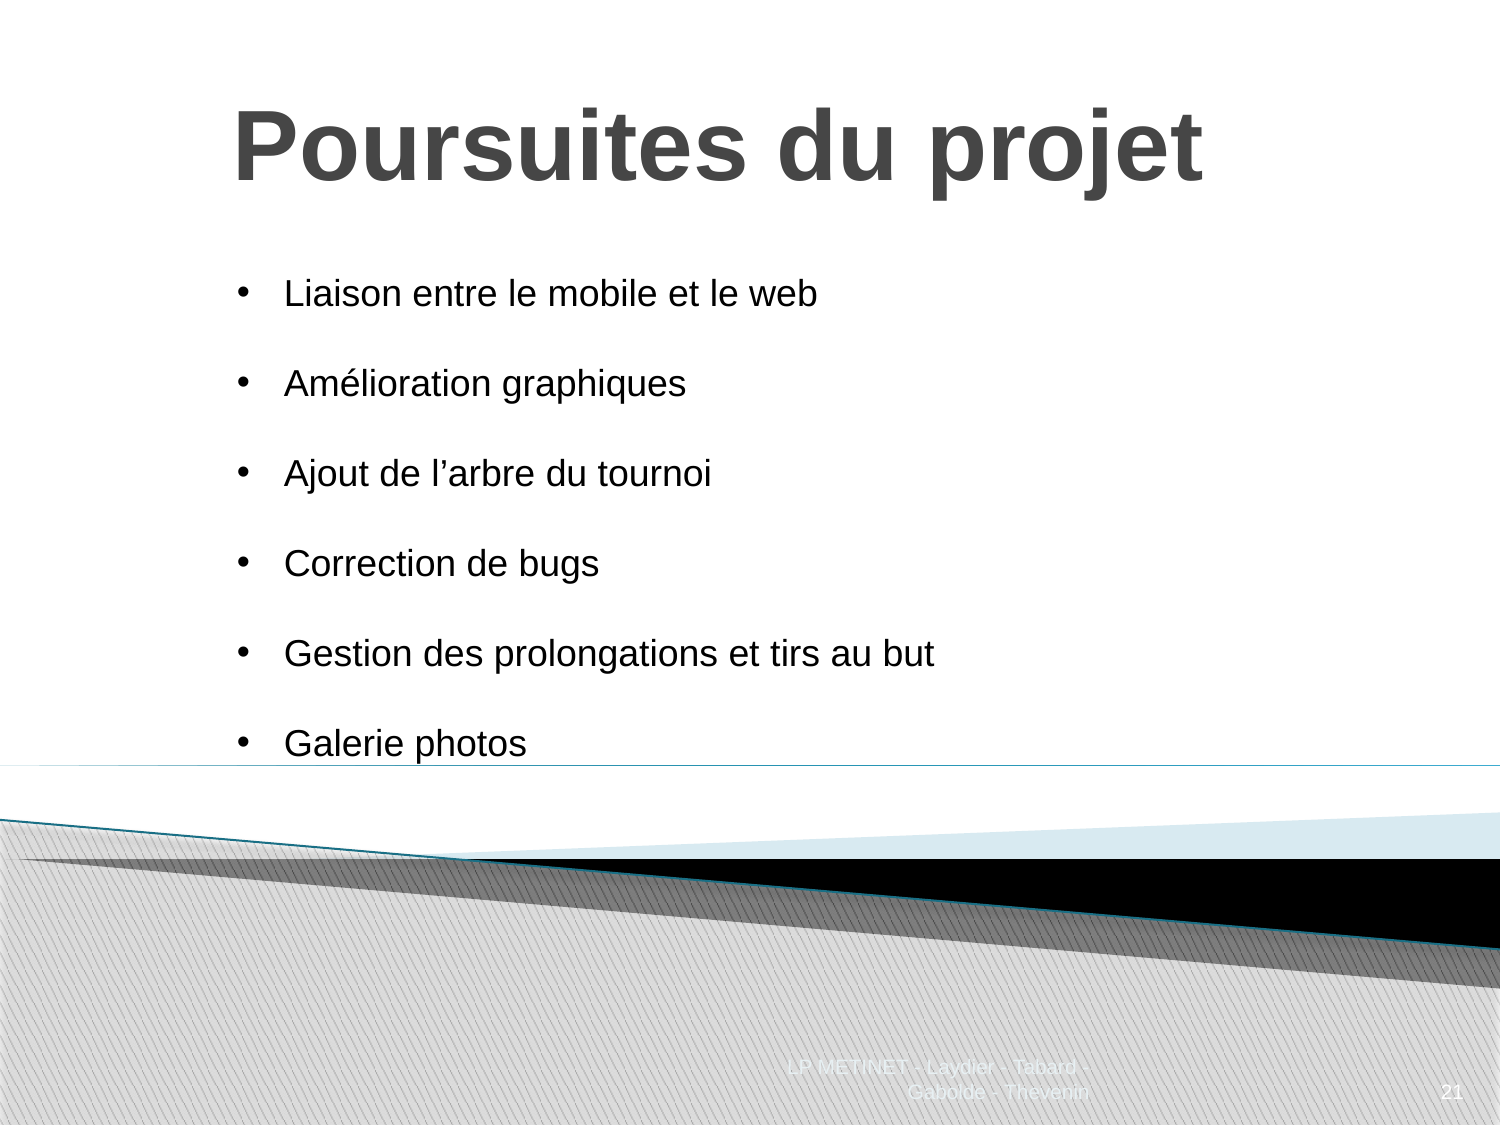

# Poursuites du projet
Liaison entre le mobile et le web

Amélioration graphiques

Ajout de l’arbre du tournoi

Correction de bugs

Gestion des prolongations et tirs au but

Galerie photos

LP METINET - Laydier - Tabard - Gabolde - Thevenin
21